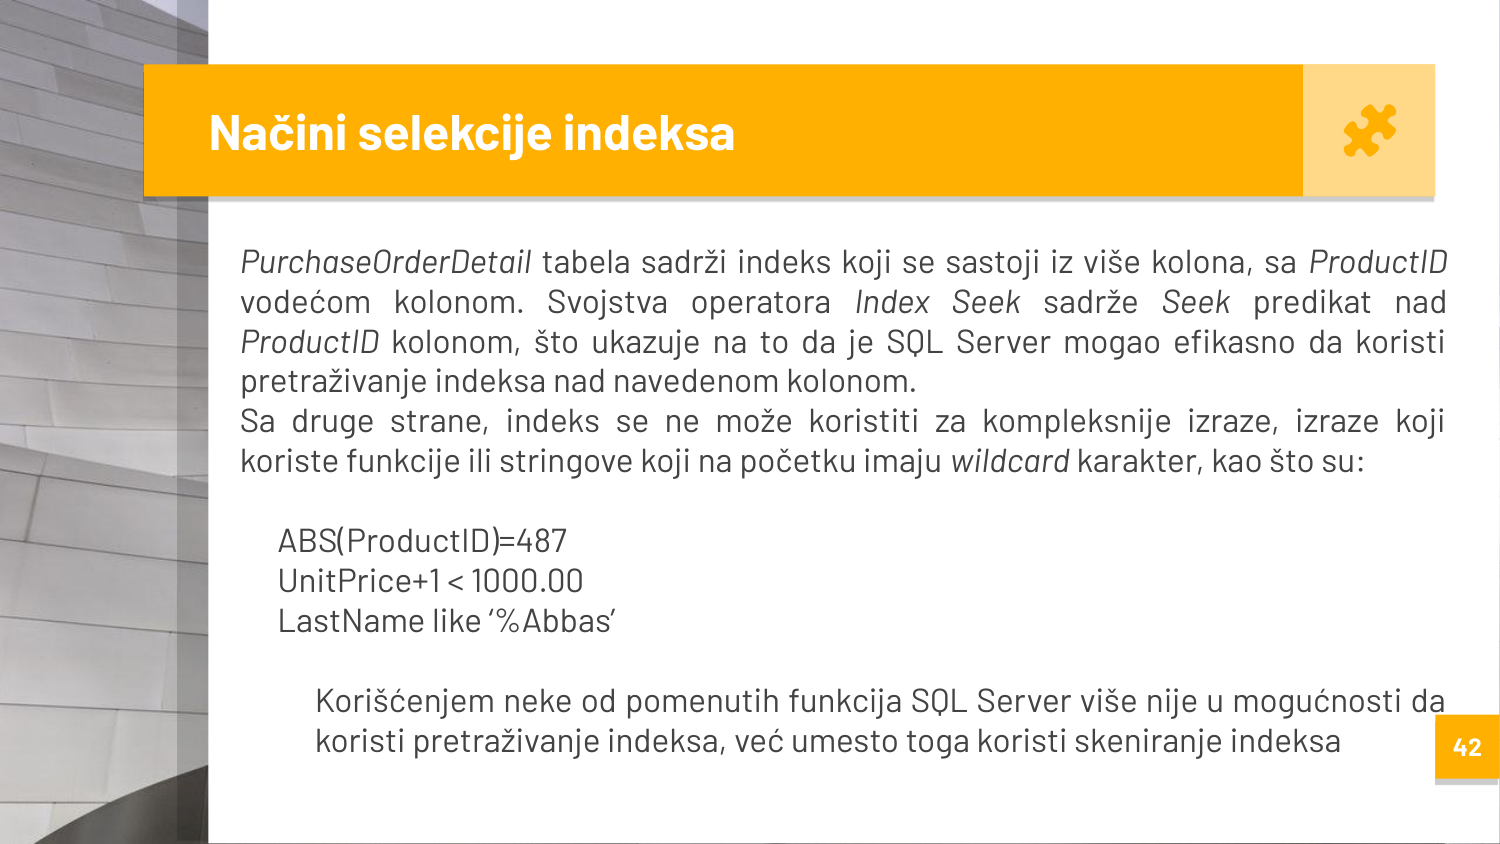

Načini selekcije indeksa

PurchaseOrderDetail tabela sadrži indeks koji se sastoji iz više kolona, sa ProductID vodećom kolonom. Svojstva operatora Index Seek sadrže Seek predikat nad ProductID kolonom, što ukazuje na to da je SQL Server mogao efikasno da koristi pretraživanje indeksa nad navedenom kolonom.
Sa druge strane, indeks se ne može koristiti za kompleksnije izraze, izraze koji koriste funkcije ili stringove koji na početku imaju wildcard karakter, kao što su:

ABS(ProductID)=487
UnitPrice+1 < 1000.00
LastName like ‘%Abbas’

	Korišćenjem neke od pomenutih funkcija SQL Server više nije u mogućnosti da koristi pretraživanje indeksa, već umesto toga koristi skeniranje indeksa
42